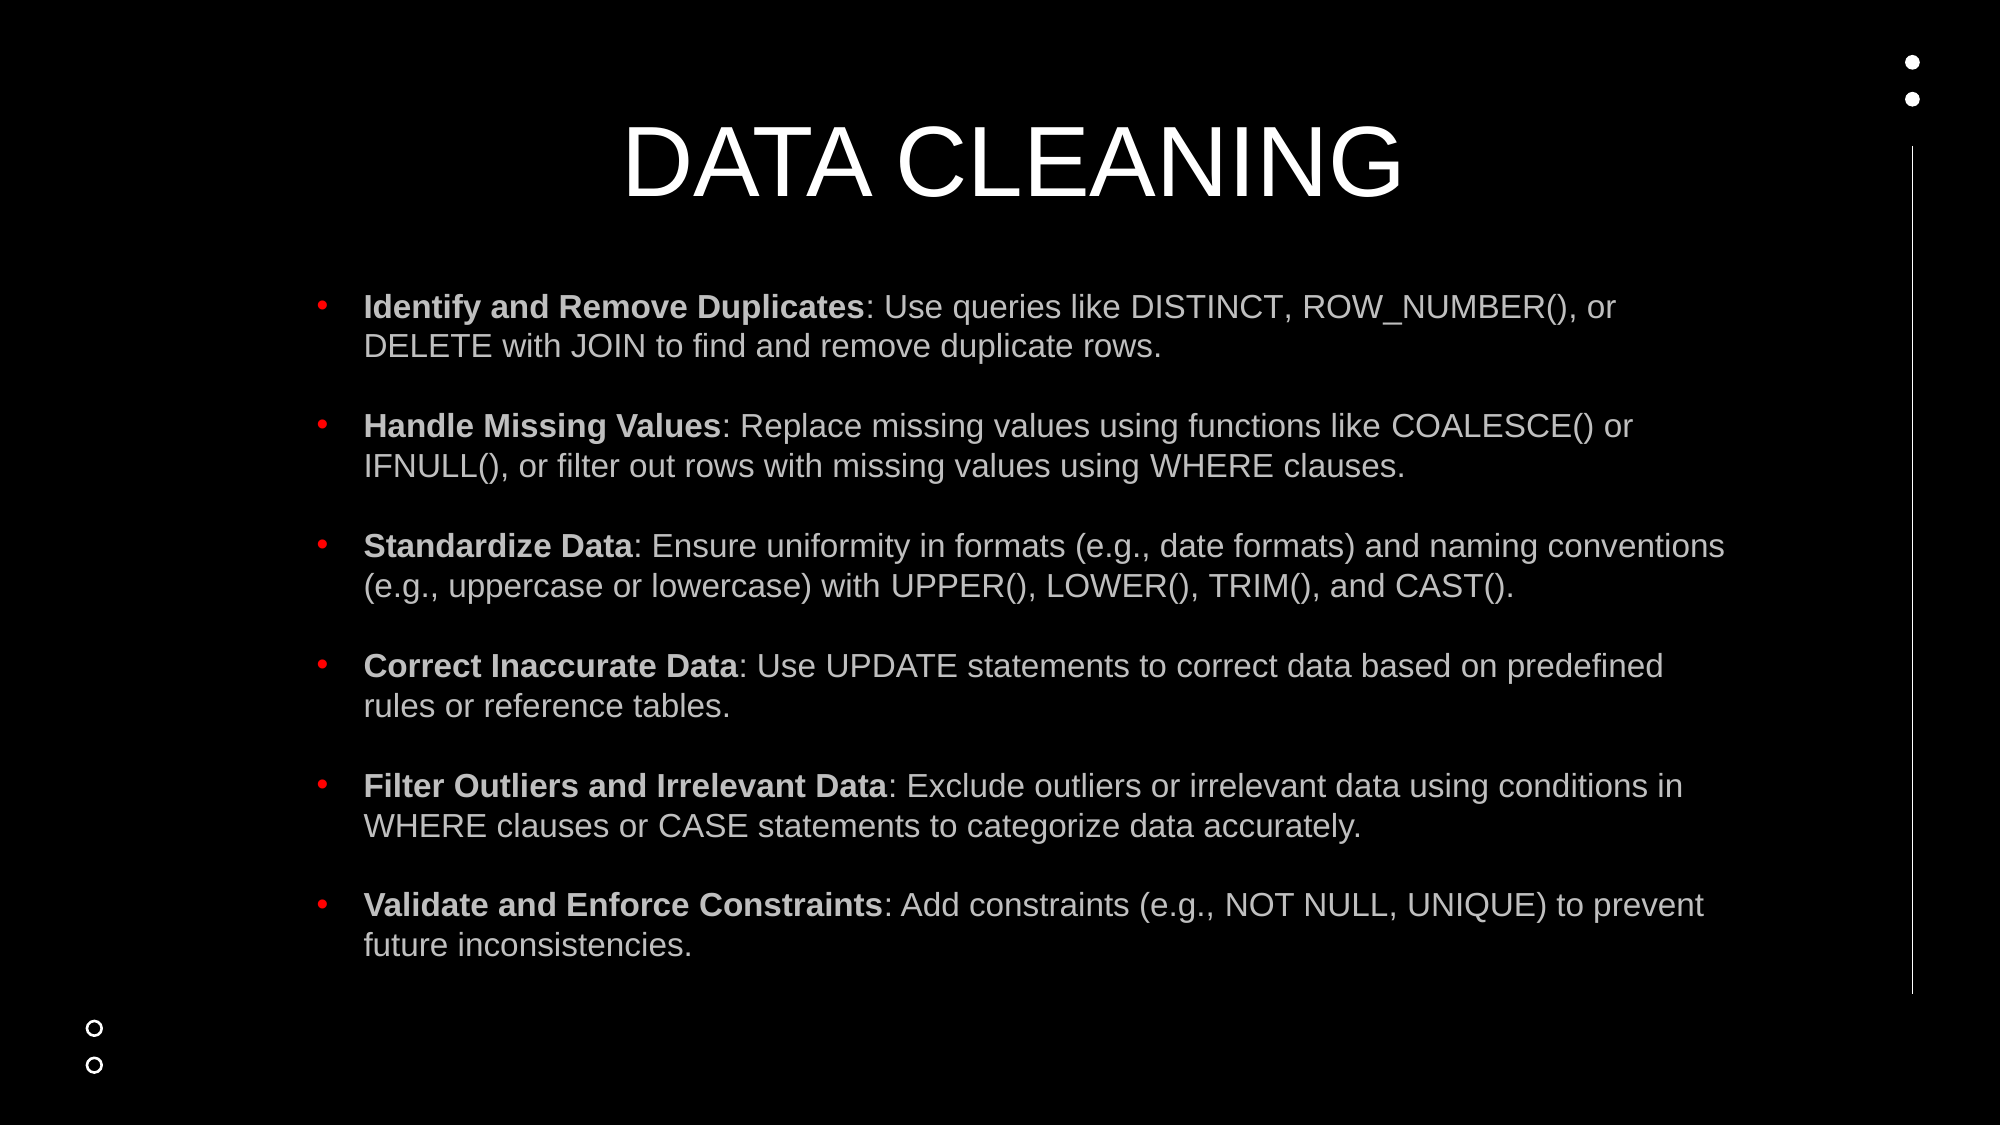

# DATA CLEANING
Identify and Remove Duplicates: Use queries like DISTINCT, ROW_NUMBER(), or DELETE with JOIN to find and remove duplicate rows.

Handle Missing Values: Replace missing values using functions like COALESCE() or IFNULL(), or filter out rows with missing values using WHERE clauses.

Standardize Data: Ensure uniformity in formats (e.g., date formats) and naming conventions (e.g., uppercase or lowercase) with UPPER(), LOWER(), TRIM(), and CAST().

Correct Inaccurate Data: Use UPDATE statements to correct data based on predefined rules or reference tables.

Filter Outliers and Irrelevant Data: Exclude outliers or irrelevant data using conditions in WHERE clauses or CASE statements to categorize data accurately.

Validate and Enforce Constraints: Add constraints (e.g., NOT NULL, UNIQUE) to prevent future inconsistencies.